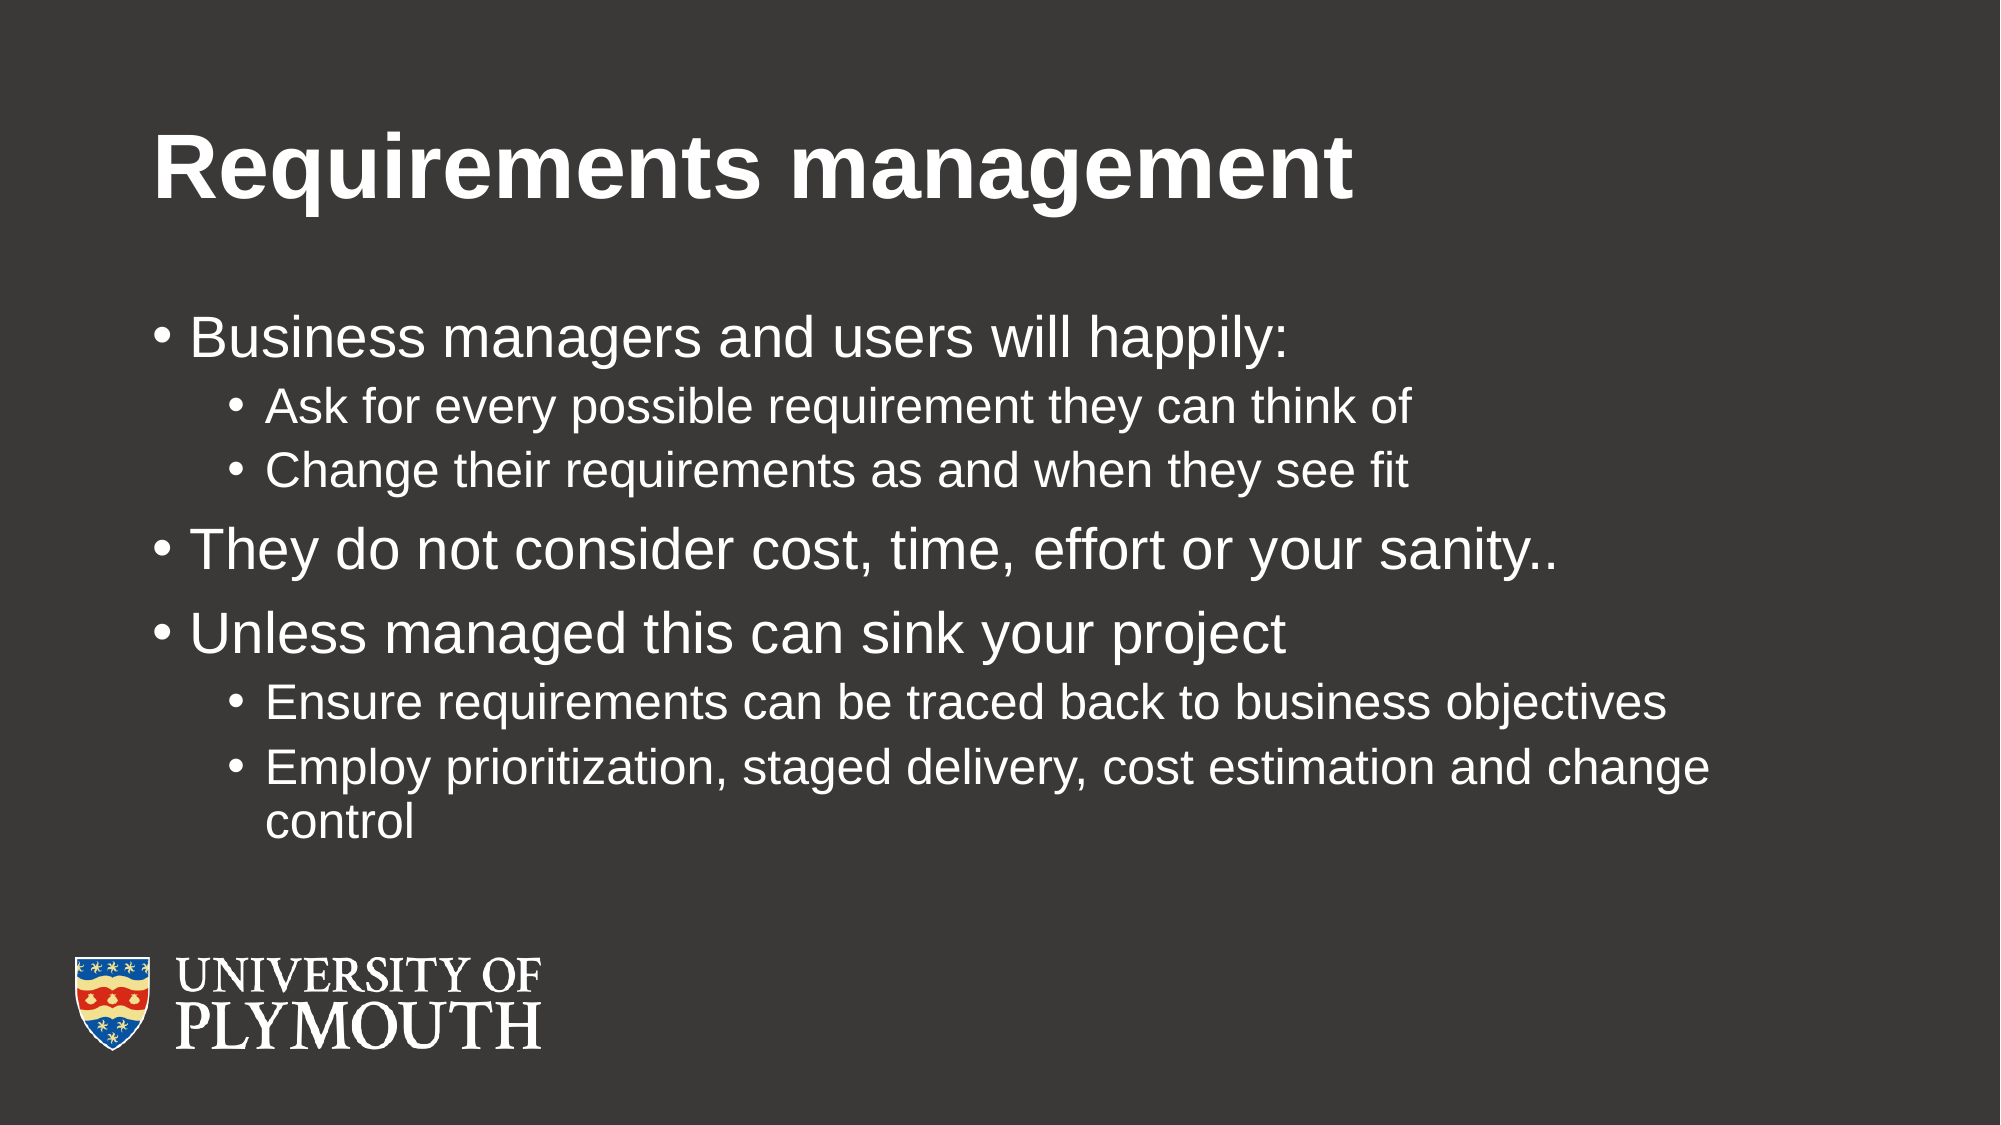

# Requirements management
Business managers and users will happily:
Ask for every possible requirement they can think of
Change their requirements as and when they see fit
They do not consider cost, time, effort or your sanity..
Unless managed this can sink your project
Ensure requirements can be traced back to business objectives
Employ prioritization, staged delivery, cost estimation and change control